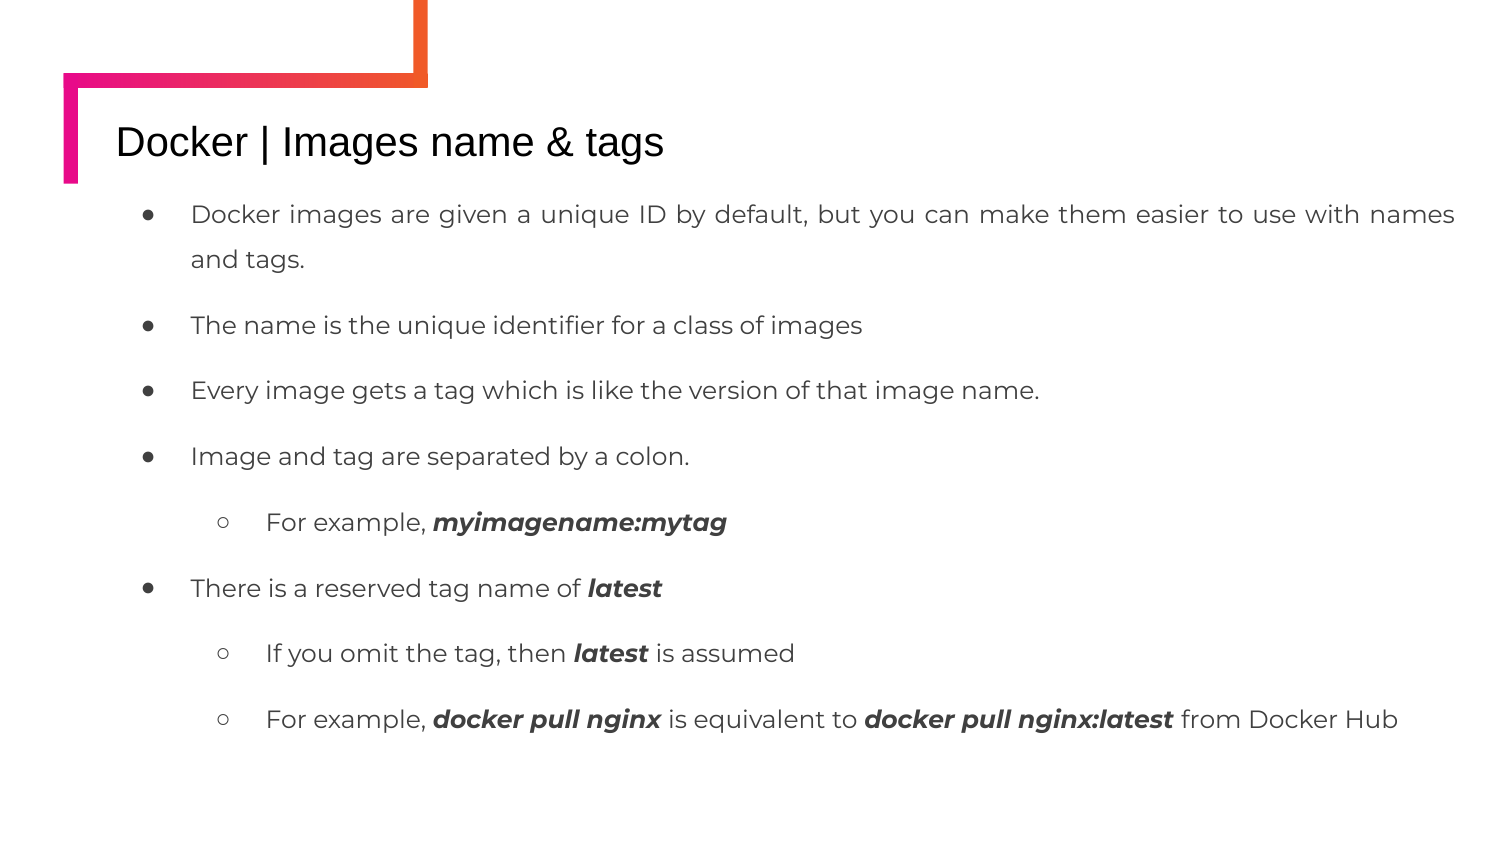

# Docker | Images name & tags
Docker images are given a unique ID by default, but you can make them easier to use with names and tags.
The name is the unique identifier for a class of images
Every image gets a tag which is like the version of that image name.
Image and tag are separated by a colon.
For example, myimagename:mytag
There is a reserved tag name of latest
If you omit the tag, then latest is assumed
For example, docker pull nginx is equivalent to docker pull nginx:latest from Docker Hub